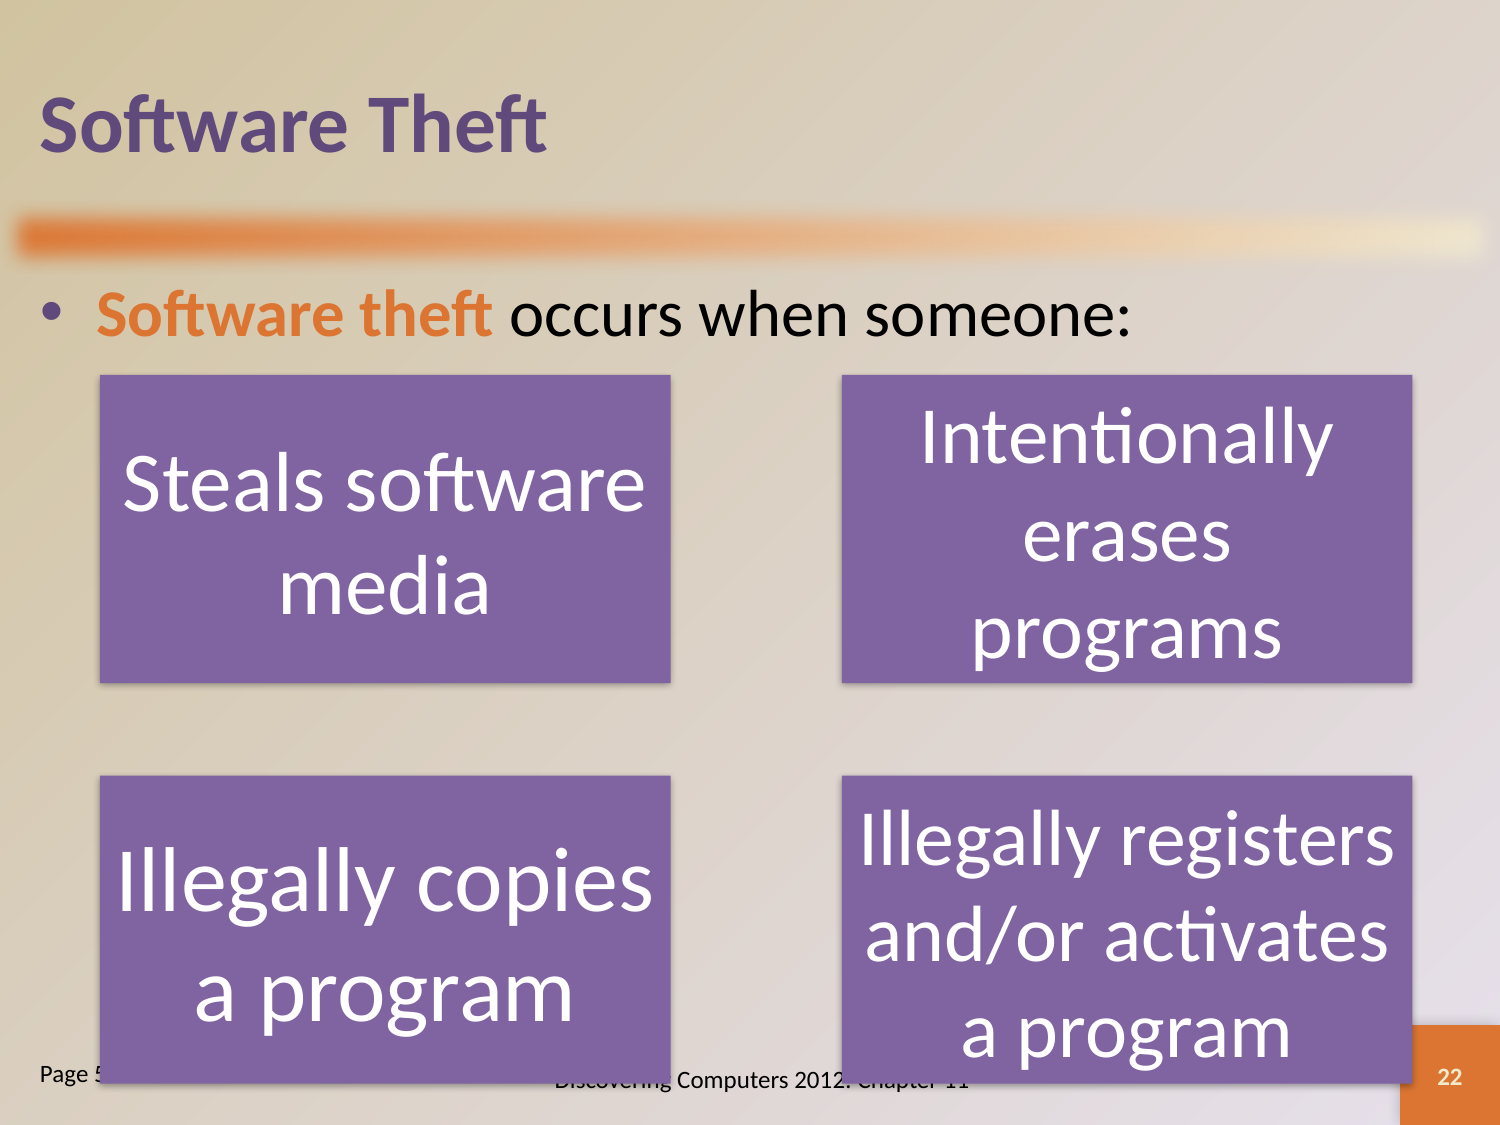

# Software Theft
Software theft occurs when someone:
Steals software media
Intentionally erases programs
Illegally copies a program
Illegally registers and/or activates a program
22
Discovering Computers 2012: Chapter 11
Page 571